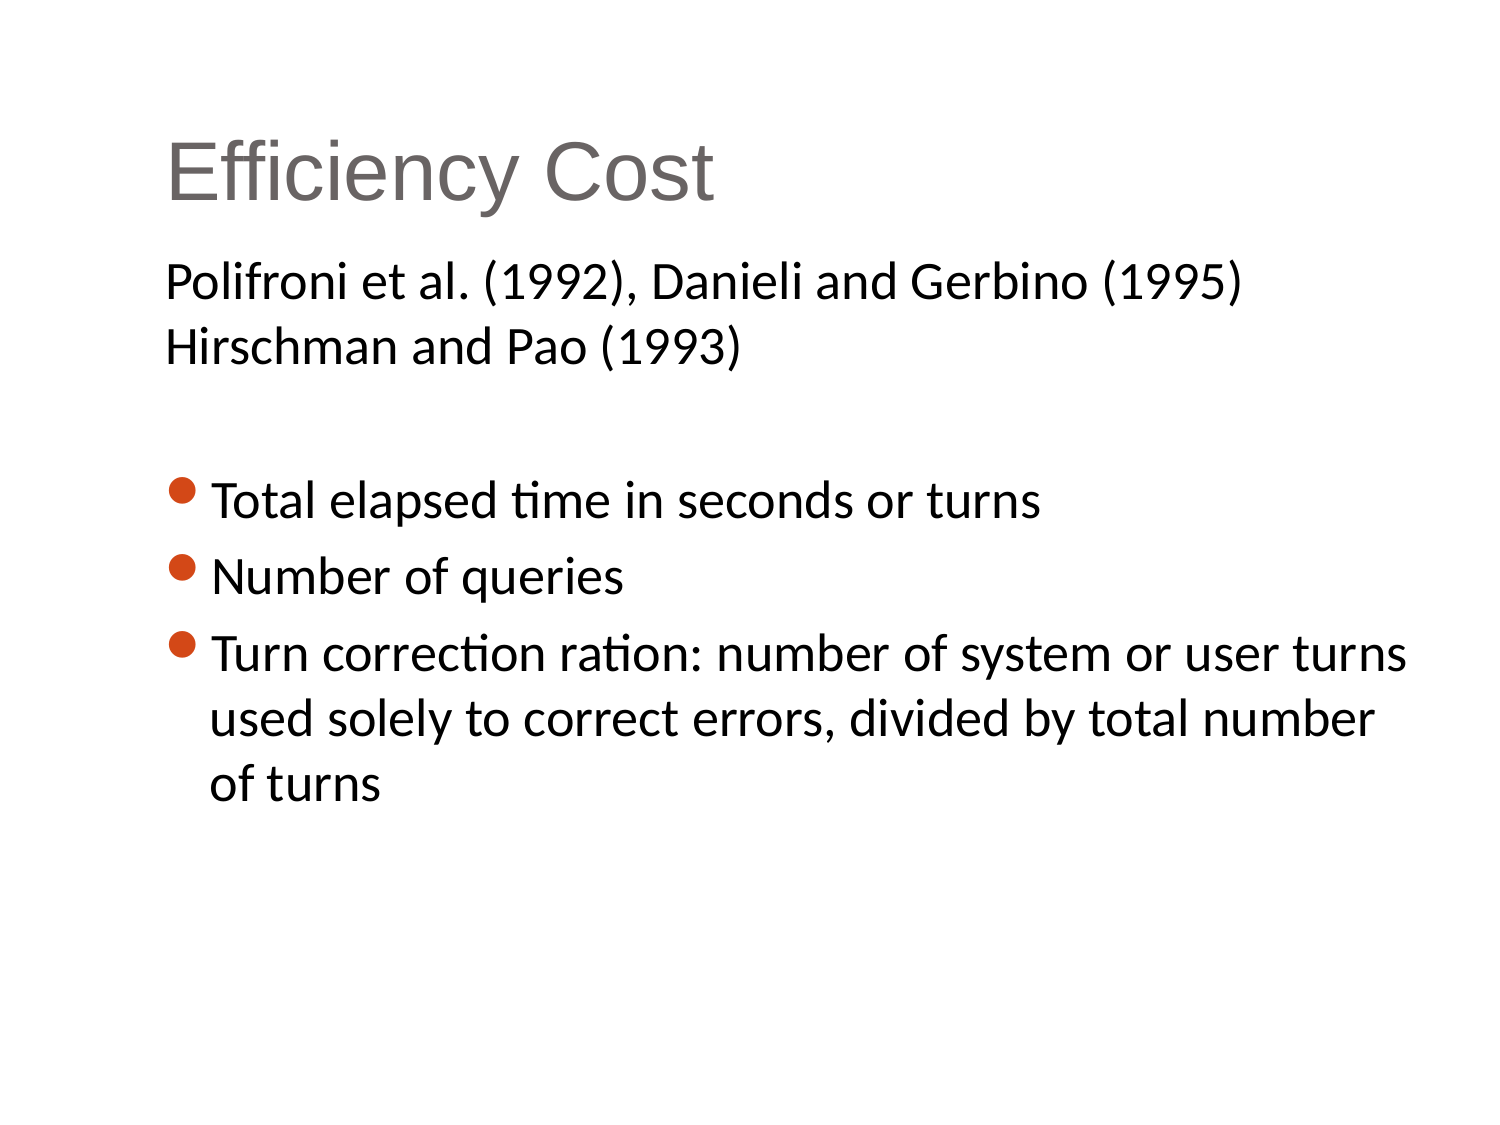

# Efficiency Cost
Polifroni et al. (1992), Danieli and Gerbino (1995) Hirschman and Pao (1993)

Total elapsed time in seconds or turns
Number of queries
Turn correction ration: number of system or user turns used solely to correct errors, divided by total number of turns